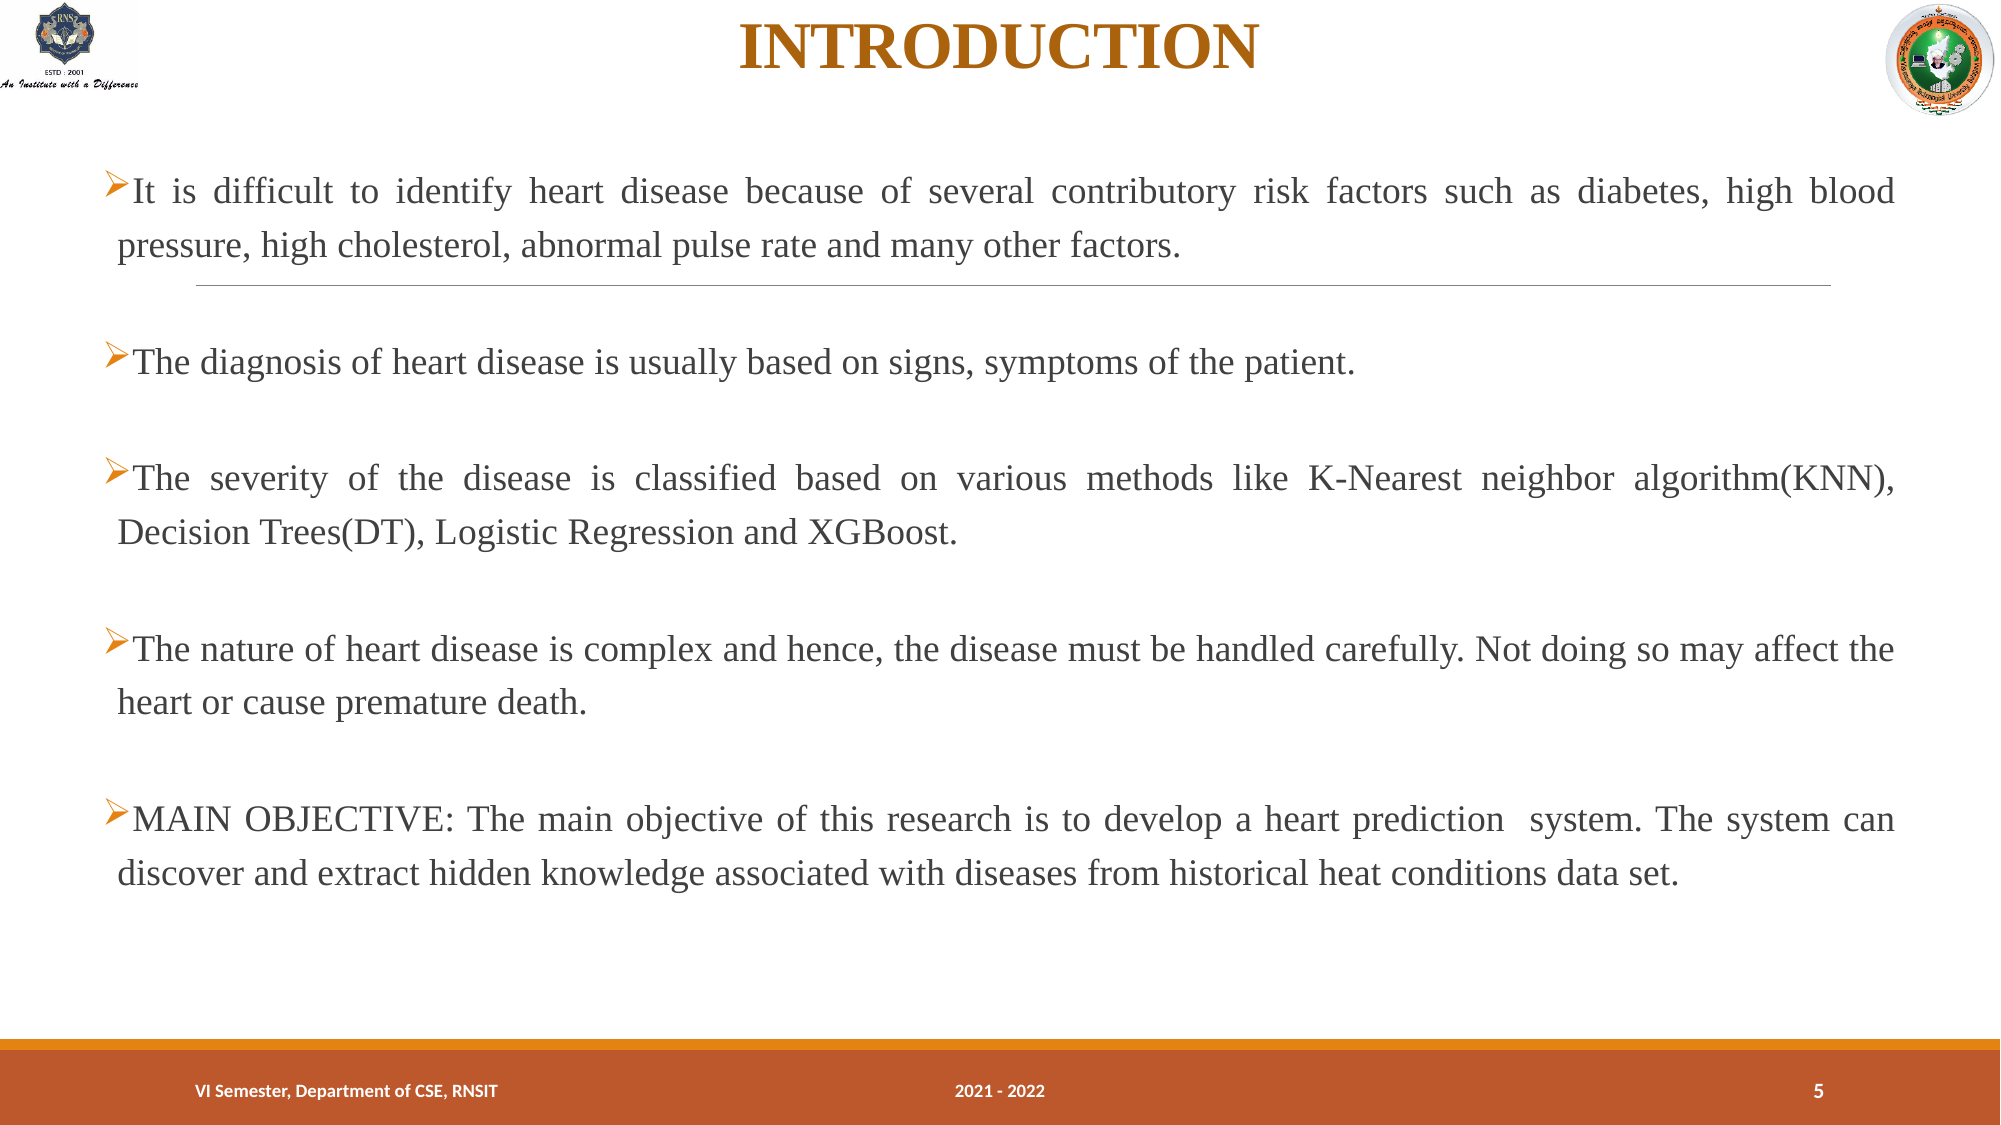

# INTRODUCTION
It is difficult to identify heart disease because of several contributory risk factors such as diabetes, high blood pressure, high cholesterol, abnormal pulse rate and many other factors.

The diagnosis of heart disease is usually based on signs, symptoms of the patient.

The severity of the disease is classified based on various methods like K-Nearest neighbor algorithm(KNN), Decision Trees(DT), Logistic Regression and XGBoost.

The nature of heart disease is complex and hence, the disease must be handled carefully. Not doing so may affect the heart or cause premature death.

MAIN OBJECTIVE: The main objective of this research is to develop a heart prediction  system. The system can discover and extract hidden knowledge associated with diseases from historical heat conditions data set.
VI Semester, Department of CSE, RNSIT
2021 - 2022
5